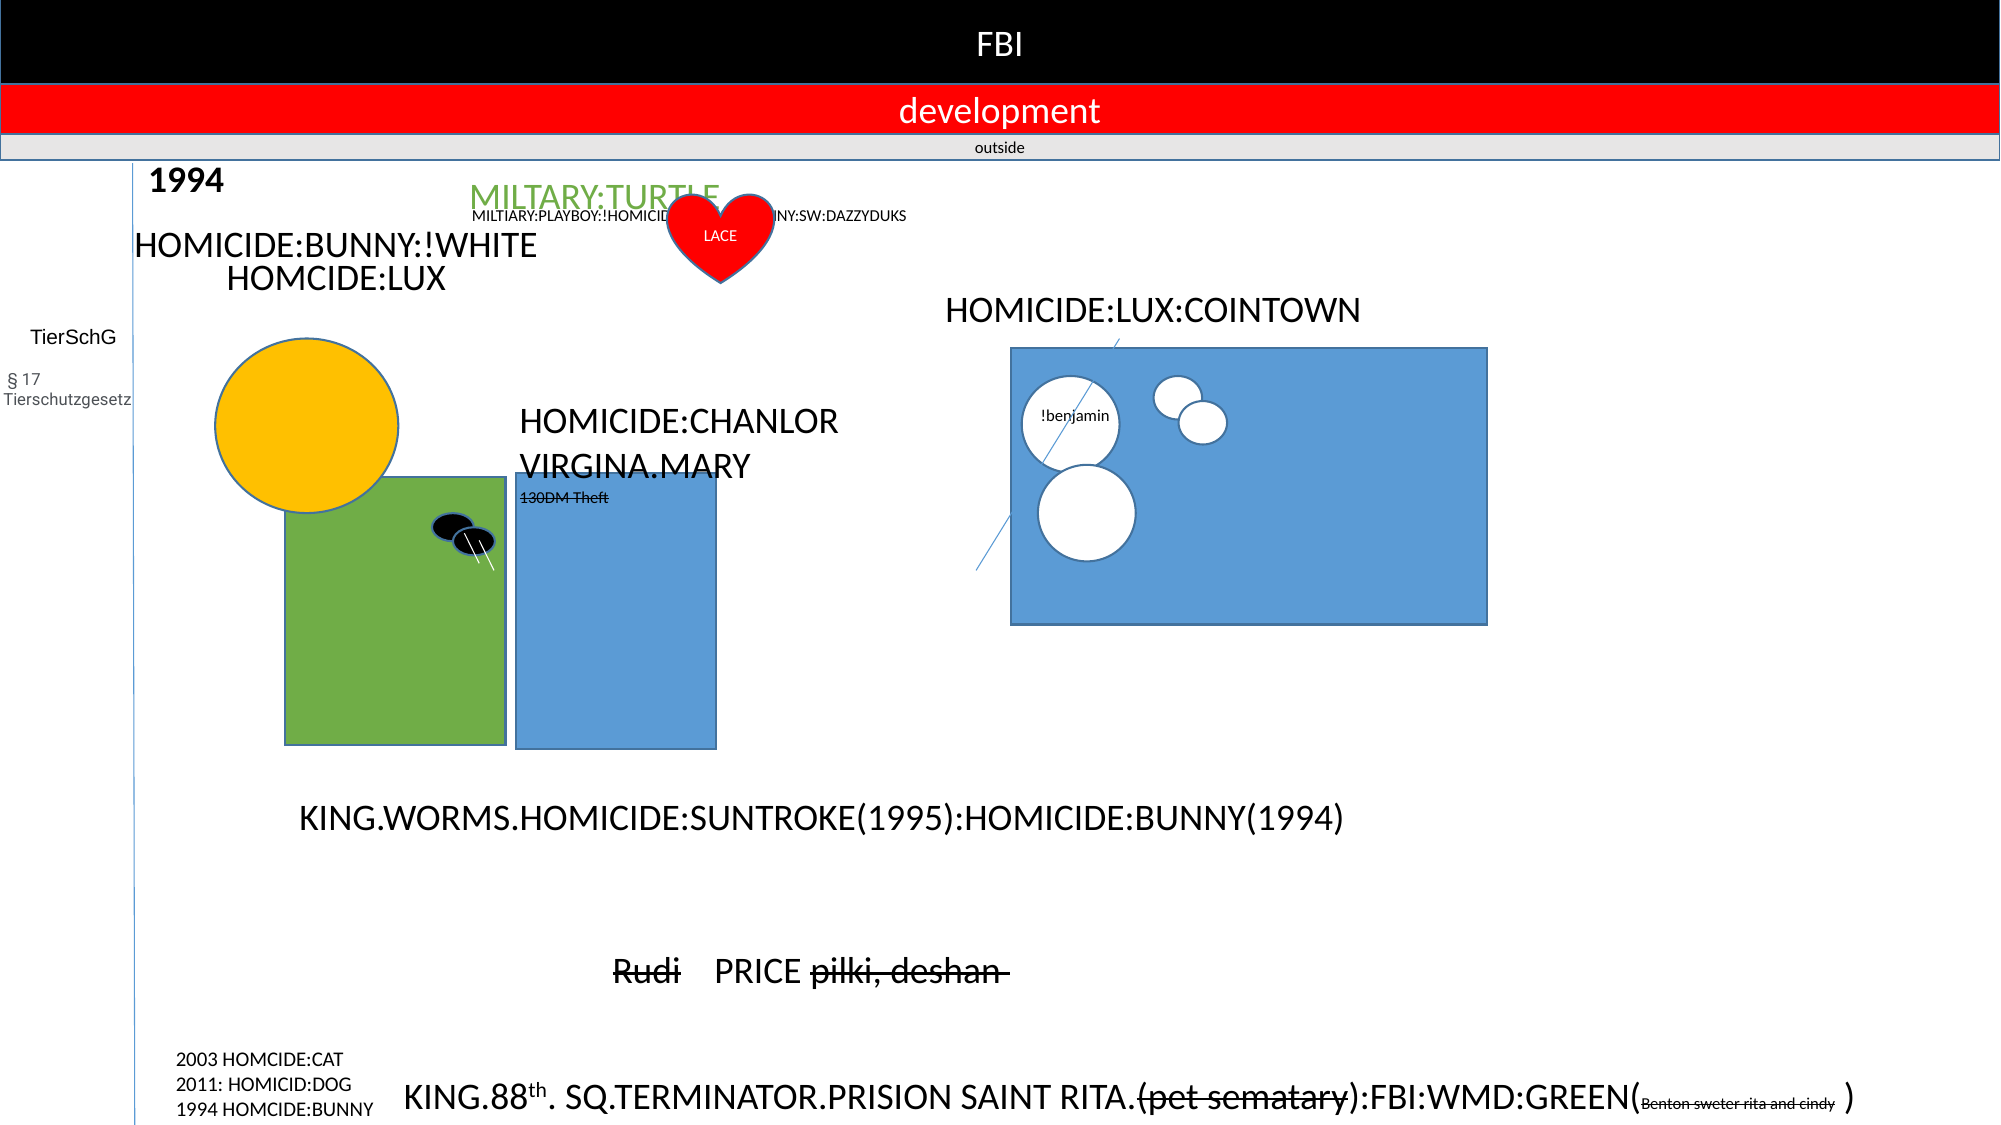

FBI
development
outside
1994
MILTARY:TURTLE
LACE
MILTIARY:PLAYBOY:!HOMICIDE:LUX:VHS:BUNNY:SW:DAZZYDUKS
HOMICIDE:BUNNY:!WHITE
HOMCIDE:LUX
HOMICIDE:LUX:COINTOWN
TierSchG

 § 17
Tierschutzgesetz

HOMICIDE:CHANLOR
VIRGINA.MARY
130DM Theft
!benjamin

KING.WORMS.HOMICIDE:SUNTROKE(1995):HOMICIDE:BUNNY(1994)
Rudi    PRICE pilki, deshan
2003 HOMCIDE:CAT
2011: HOMICID:DOG
1994 HOMCIDE:BUNNY
KING.88th. SQ.TERMINATOR.PRISION SAINT RITA.(pet sematary):FBI:WMD:GREEN(Benton sweter rita and cindy )